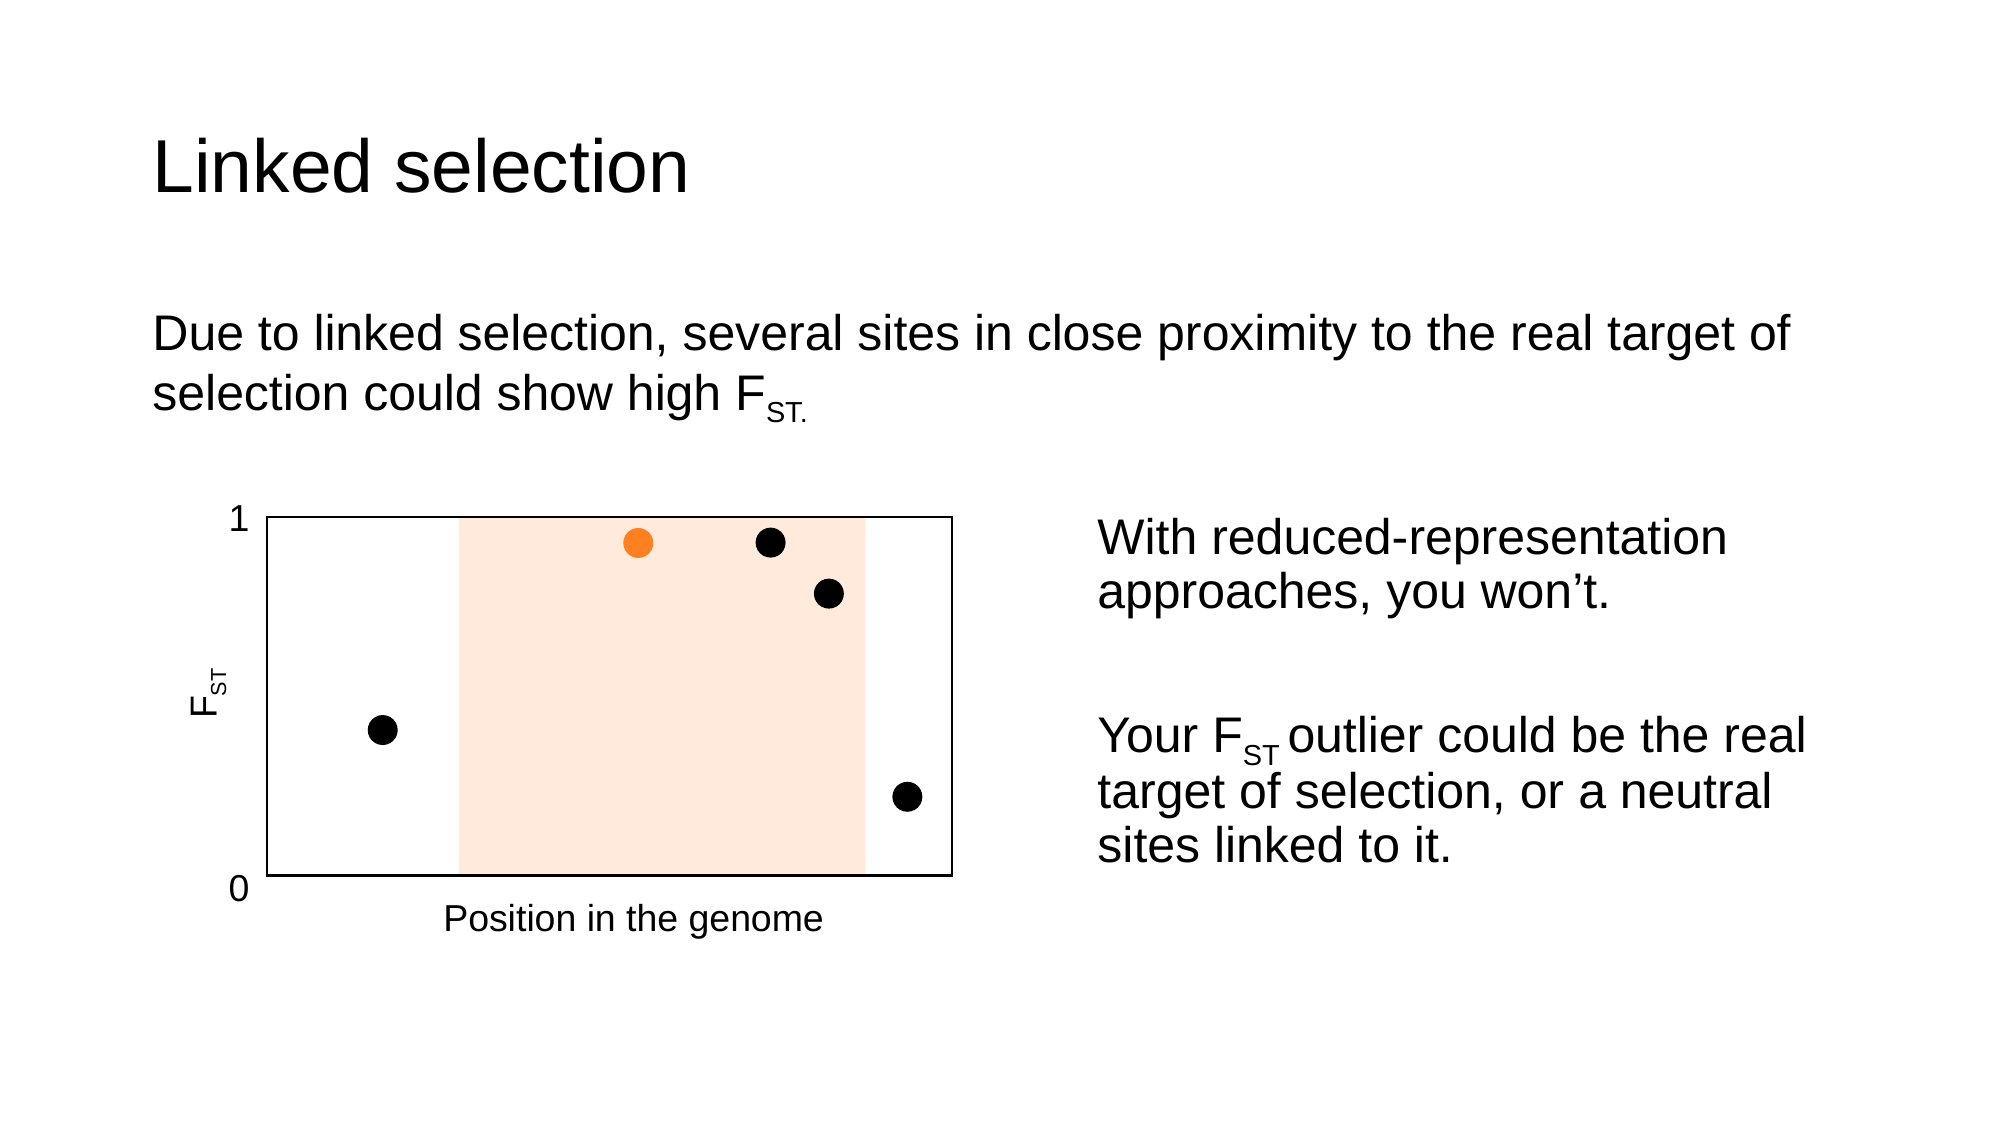

# Linked selection
Due to linked selection, several sites in close proximity to the real target of selection could show high FST.
1

FST

0
Position in the genome
With reduced-representation approaches, you won’t.

Your FST outlier could be the real target of selection, or a neutral sites linked to it.